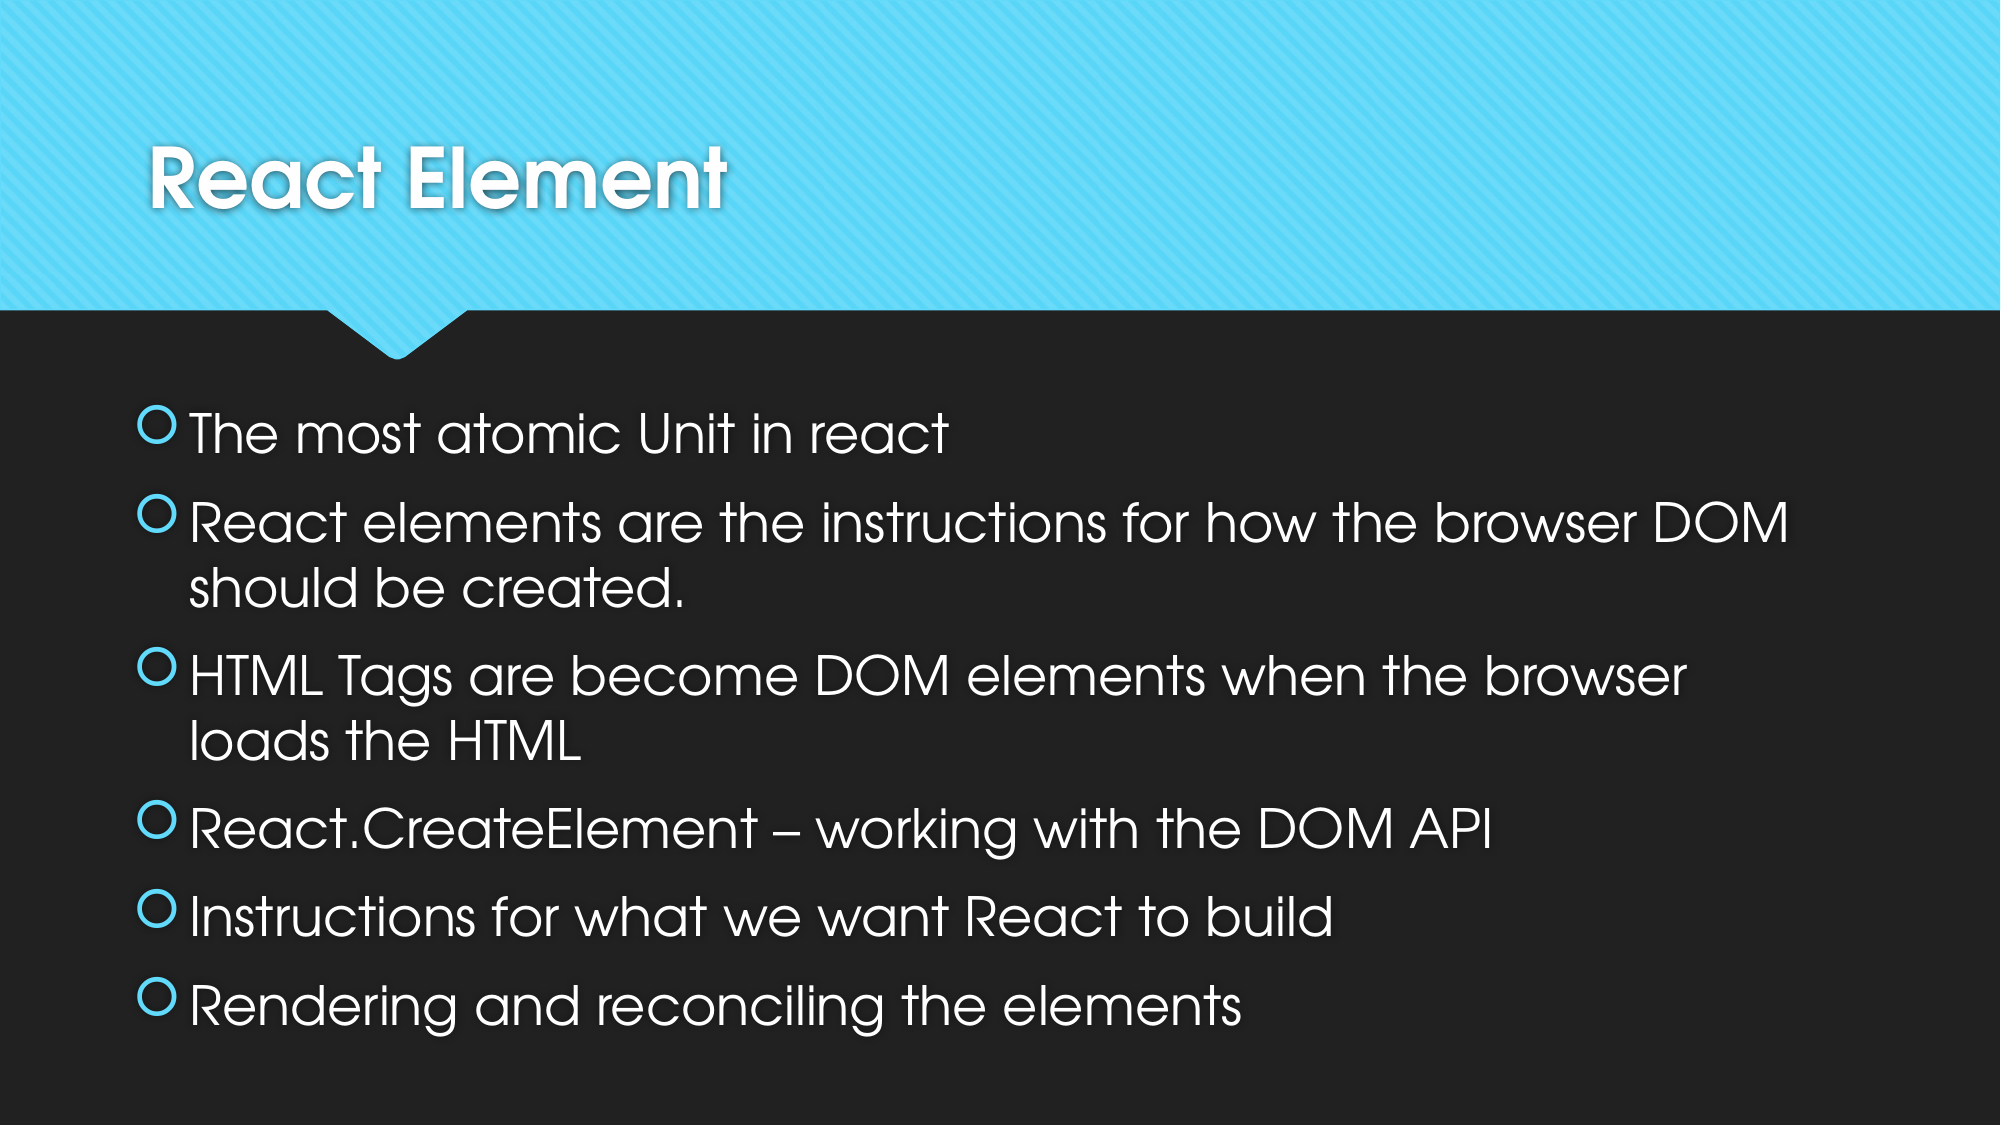

# React Element
The most atomic Unit in react
React elements are the instructions for how the browser DOM should be created.
HTML Tags are become DOM elements when the browser loads the HTML
React.CreateElement – working with the DOM API
Instructions for what we want React to build
Rendering and reconciling the elements